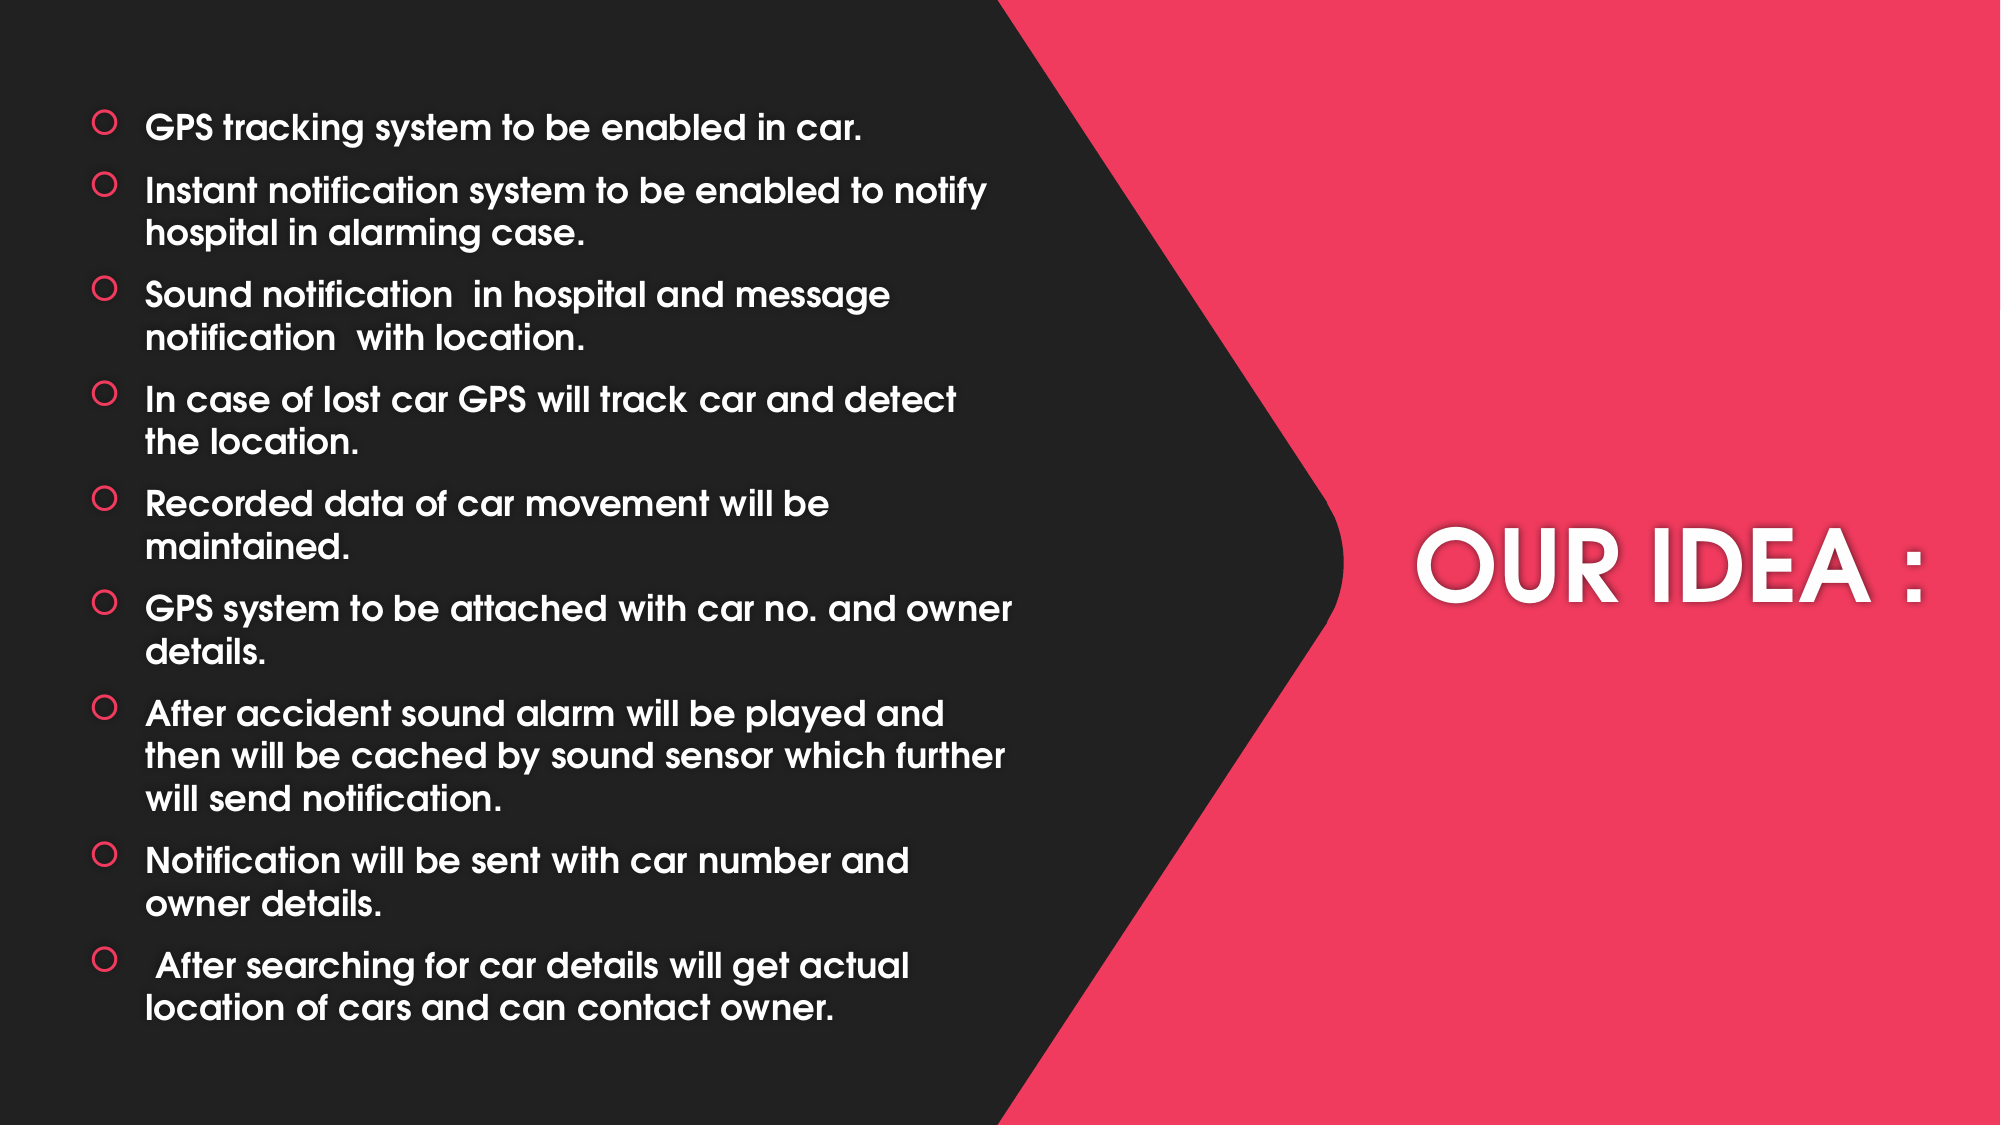

GPS tracking system to be enabled in car.
Instant notification system to be enabled to notify hospital in alarming case.
Sound notification  in hospital and message notification  with location.
In case of lost car GPS will track car and detect the location.
Recorded data of car movement will be maintained.
GPS system to be attached with car no. and owner details.
After accident sound alarm will be played and then will be cached by sound sensor which further will send notification.
Notification will be sent with car number and owner details.
 After searching for car details will get actual location of cars and can contact owner.

# Our IDEA :